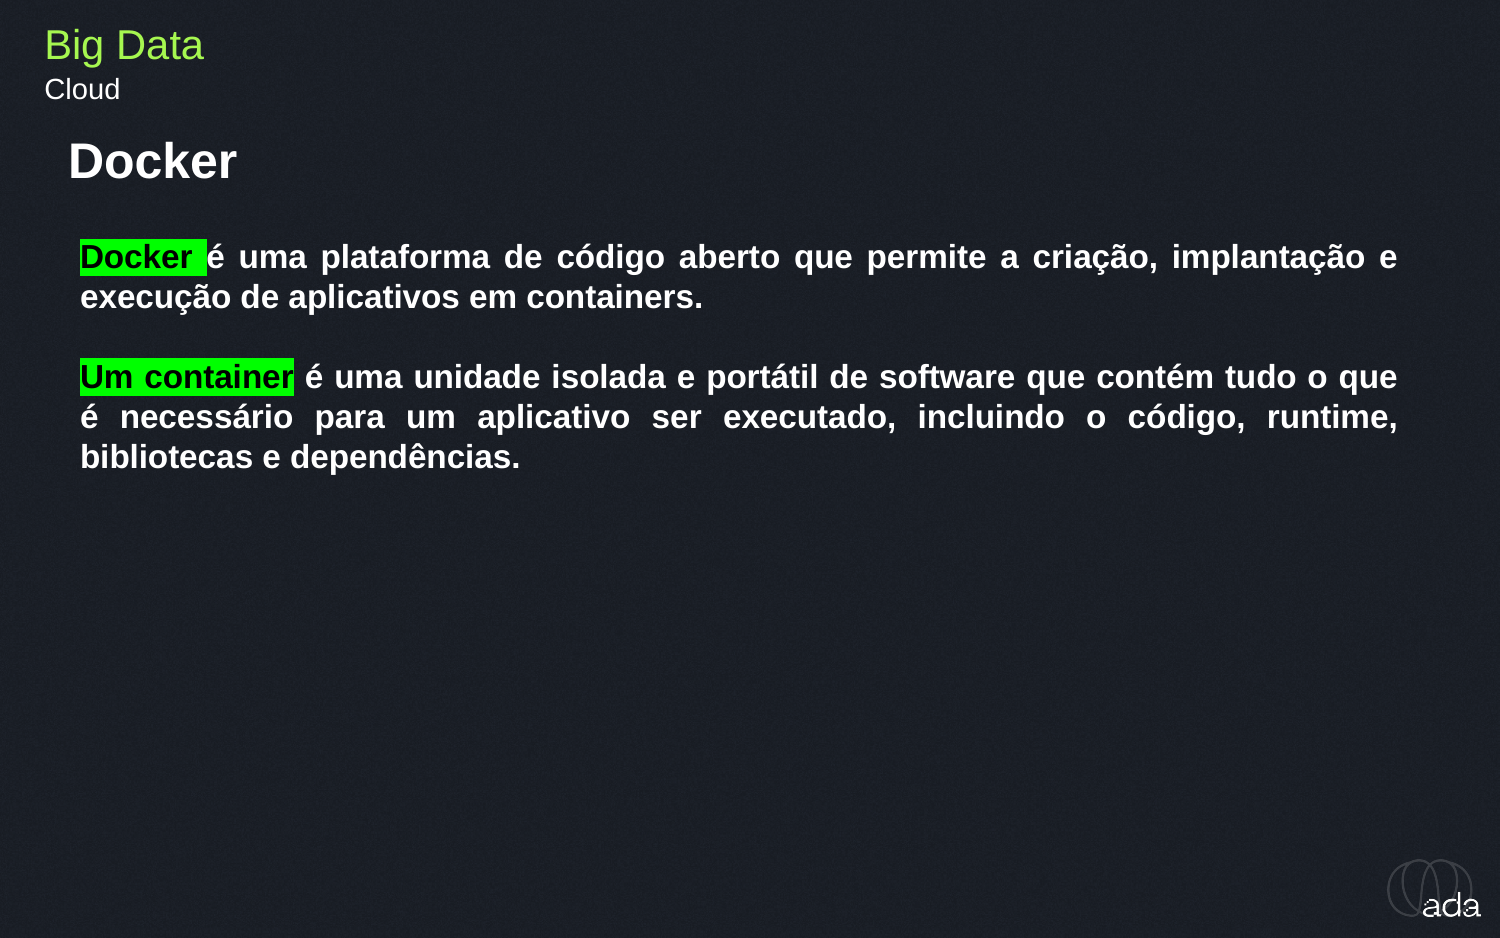

Big Data
Cloud
Docker
Docker é uma plataforma de código aberto que permite a criação, implantação e execução de aplicativos em containers.

Um container é uma unidade isolada e portátil de software que contém tudo o que é necessário para um aplicativo ser executado, incluindo o código, runtime, bibliotecas e dependências.